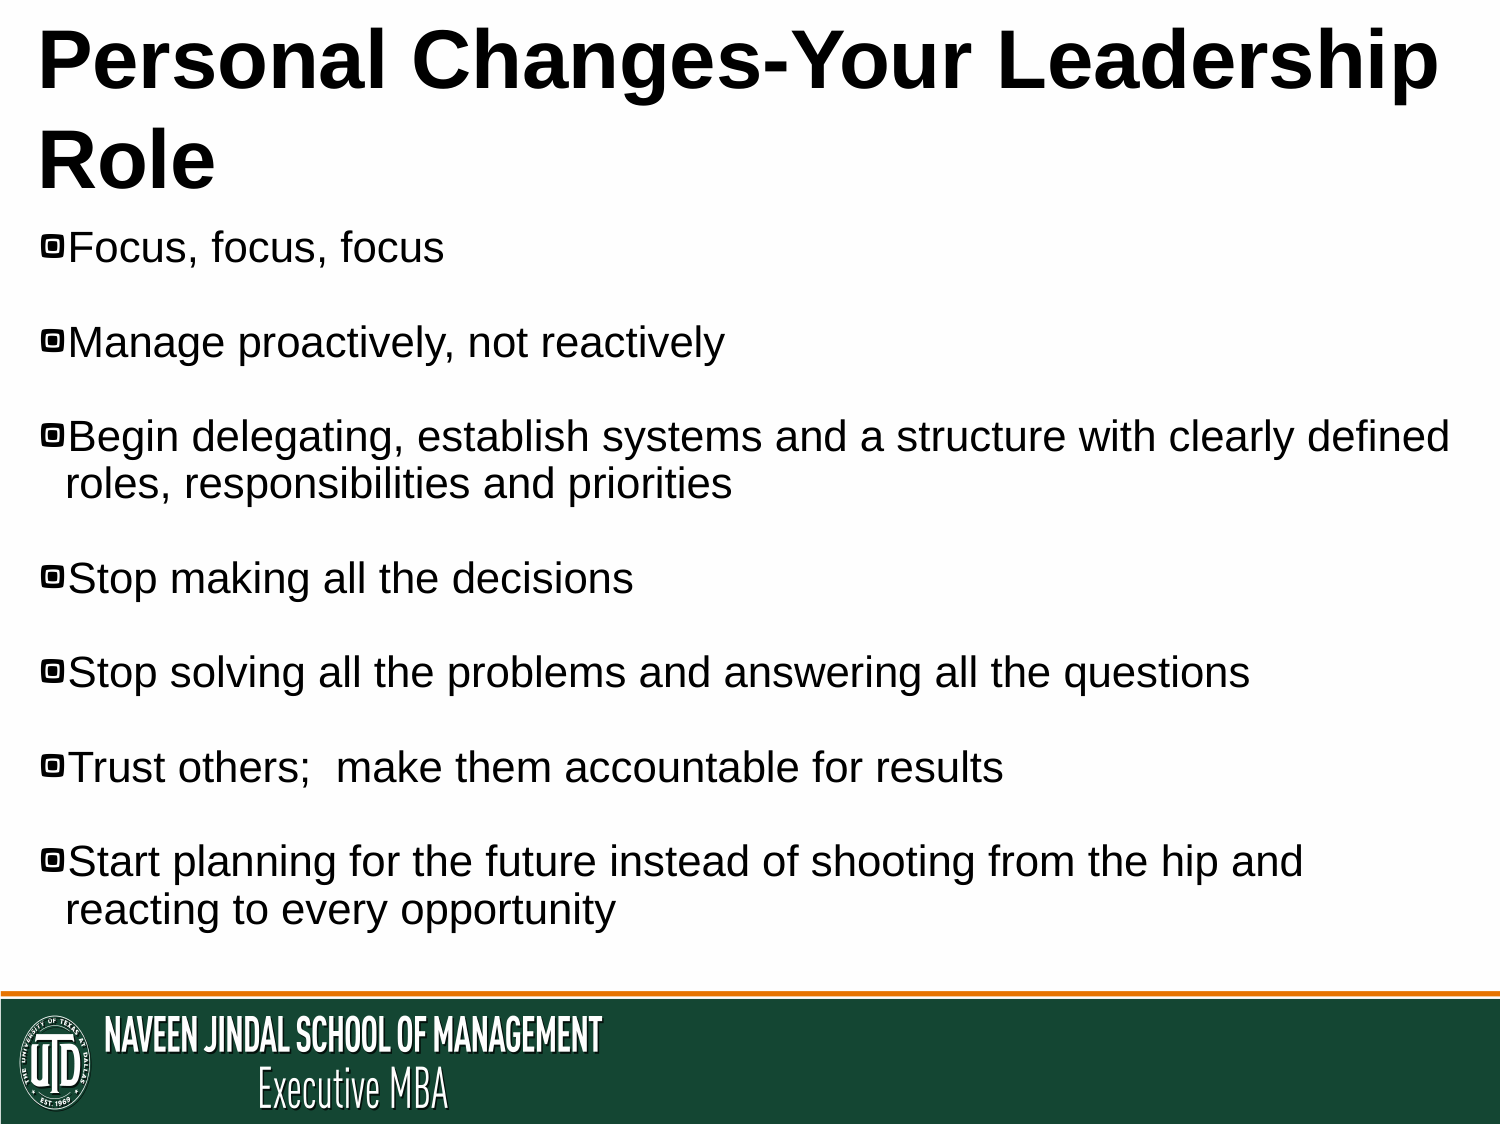

# Personal Changes-Your Leadership Role

Focus, focus, focus

Manage proactively, not reactively

Begin delegating, establish systems and a structure with clearly defined roles, responsibilities and priorities

Stop making all the decisions

Stop solving all the problems and answering all the questions

Trust others;  make them accountable for results

Start planning for the future instead of shooting from the hip and reacting to every opportunity